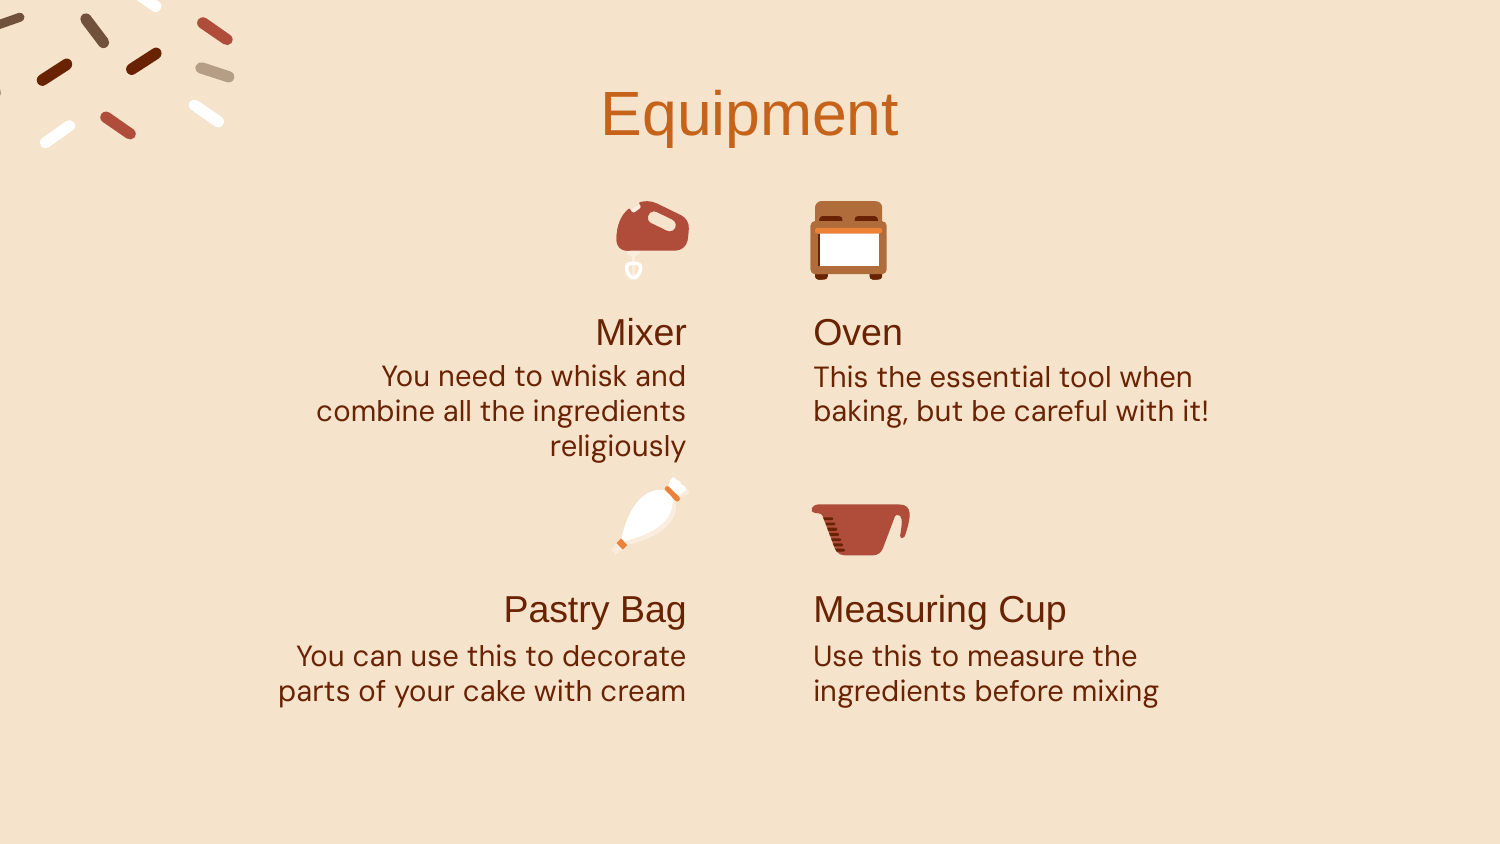

Equipment

# Mixer
Oven
You need to whisk and combine all the ingredients religiously
This the essential tool when baking, but be careful with it!

Pastry Bag
Measuring Cup
Use this to measure the ingredients before mixing
You can use this to decorate parts of your cake with cream